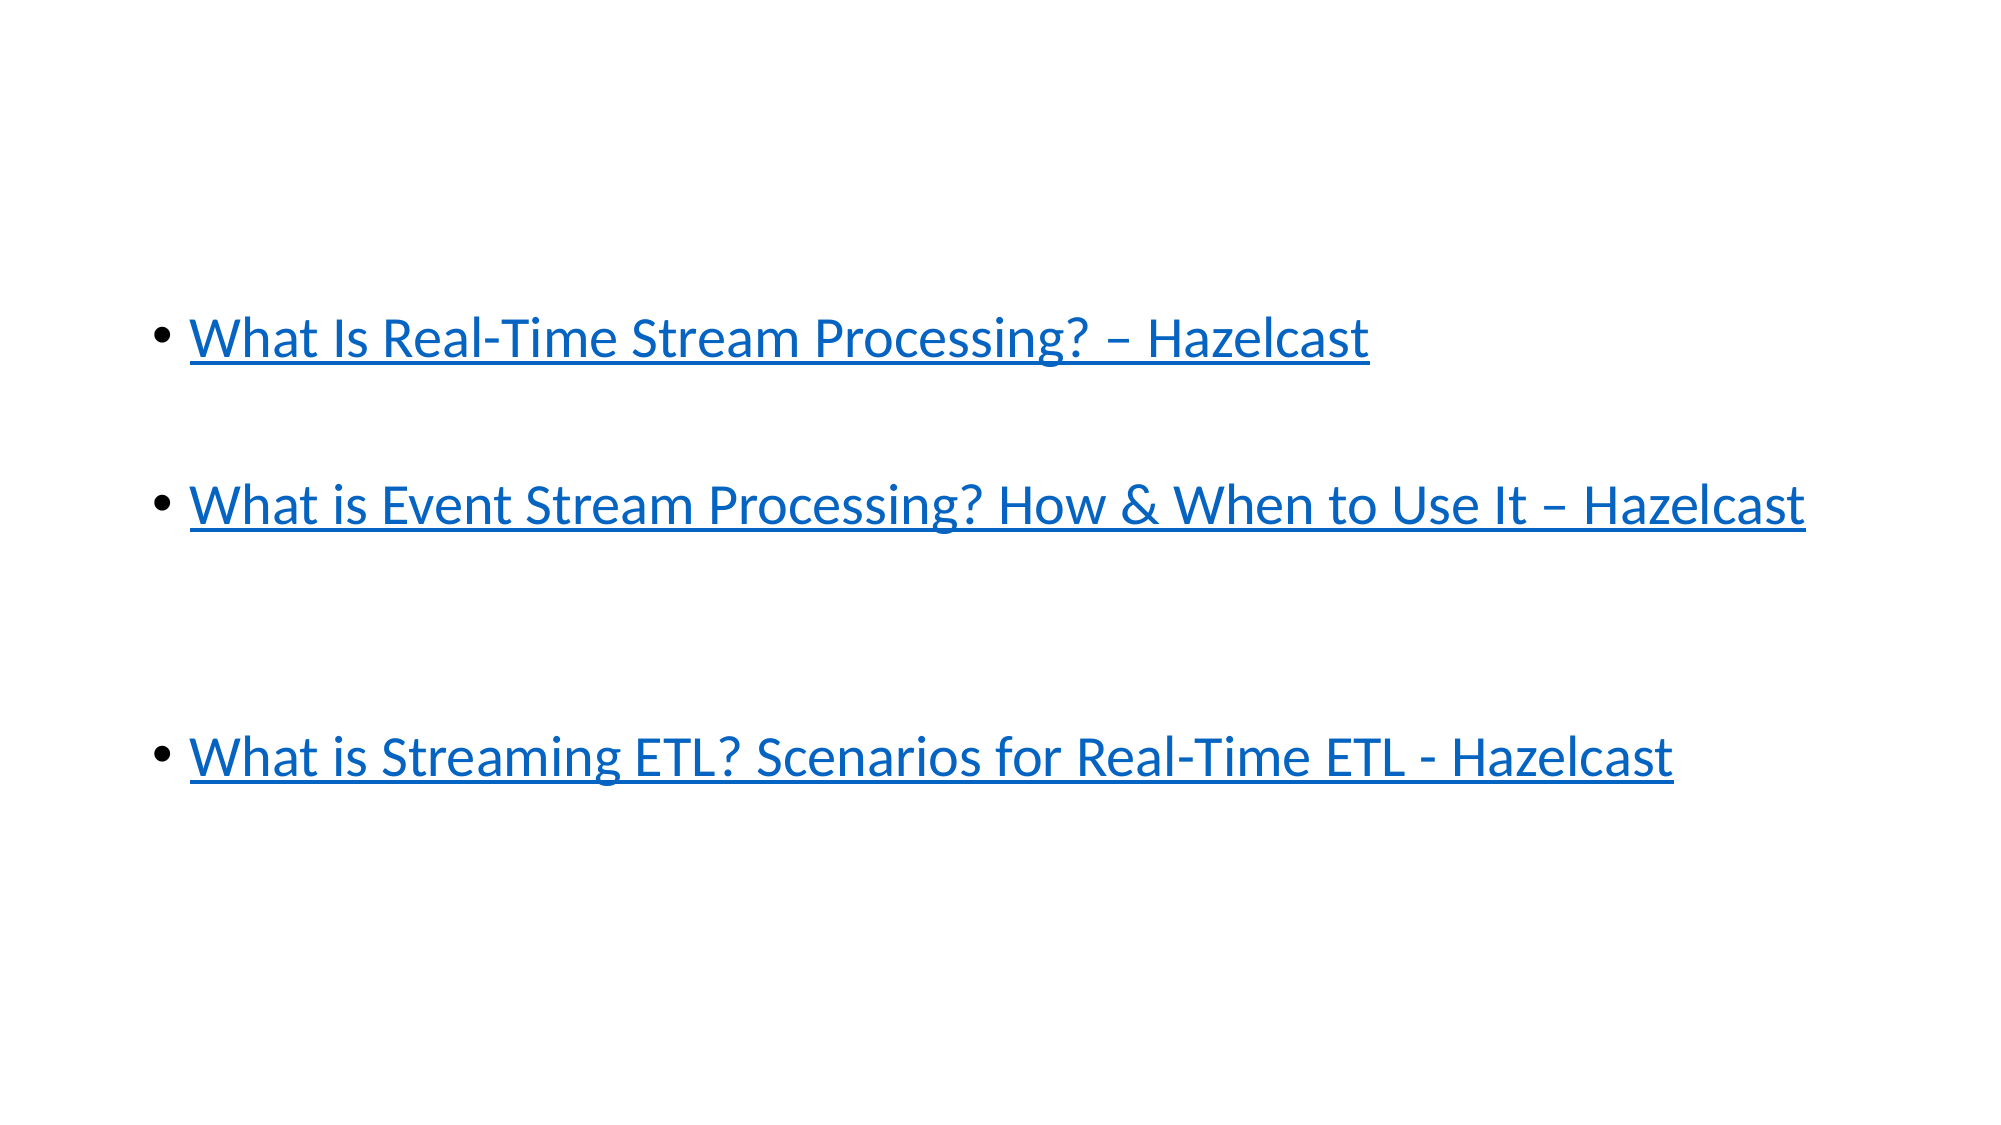

#
What Is Real-Time Stream Processing? – Hazelcast

What is Event Stream Processing? How & When to Use It – Hazelcast

What is Streaming ETL? Scenarios for Real-Time ETL - Hazelcast